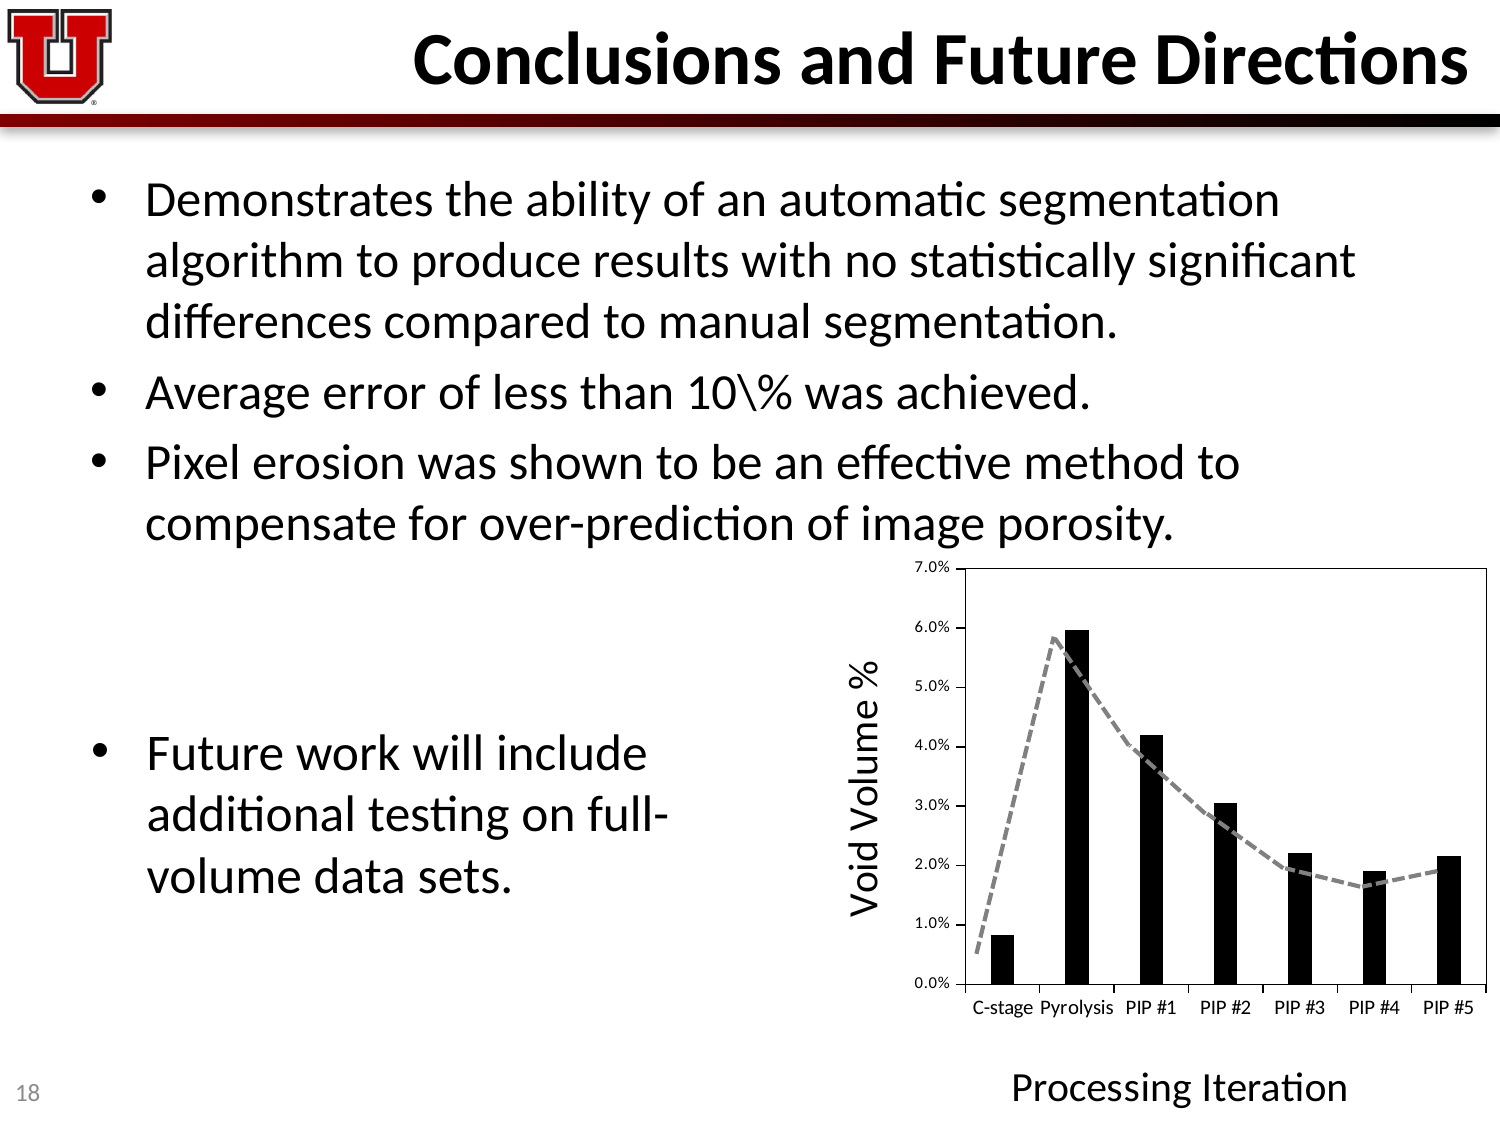

# Conclusions and Future Directions
Demonstrates the ability of an automatic segmentation algorithm to produce results with no statistically significant differences compared to manual segmentation.
Average error of less than 10\% was achieved.
Pixel erosion was shown to be an effective method to compensate for over-prediction of image porosity.

### Chart

| Category |  |
|---|---|
| C-stage | 0.008224568 |
| Pyrolysis | 0.0596512 |
| PIP #1 | 0.041946136 |
| PIP #2 | 0.03054396 |
| PIP #3 | 0.022116976 |
| PIP #4 | 0.01910808 |
| PIP #5 | 0.021656144 |
Future work will include additional testing on full-volume data sets.

18